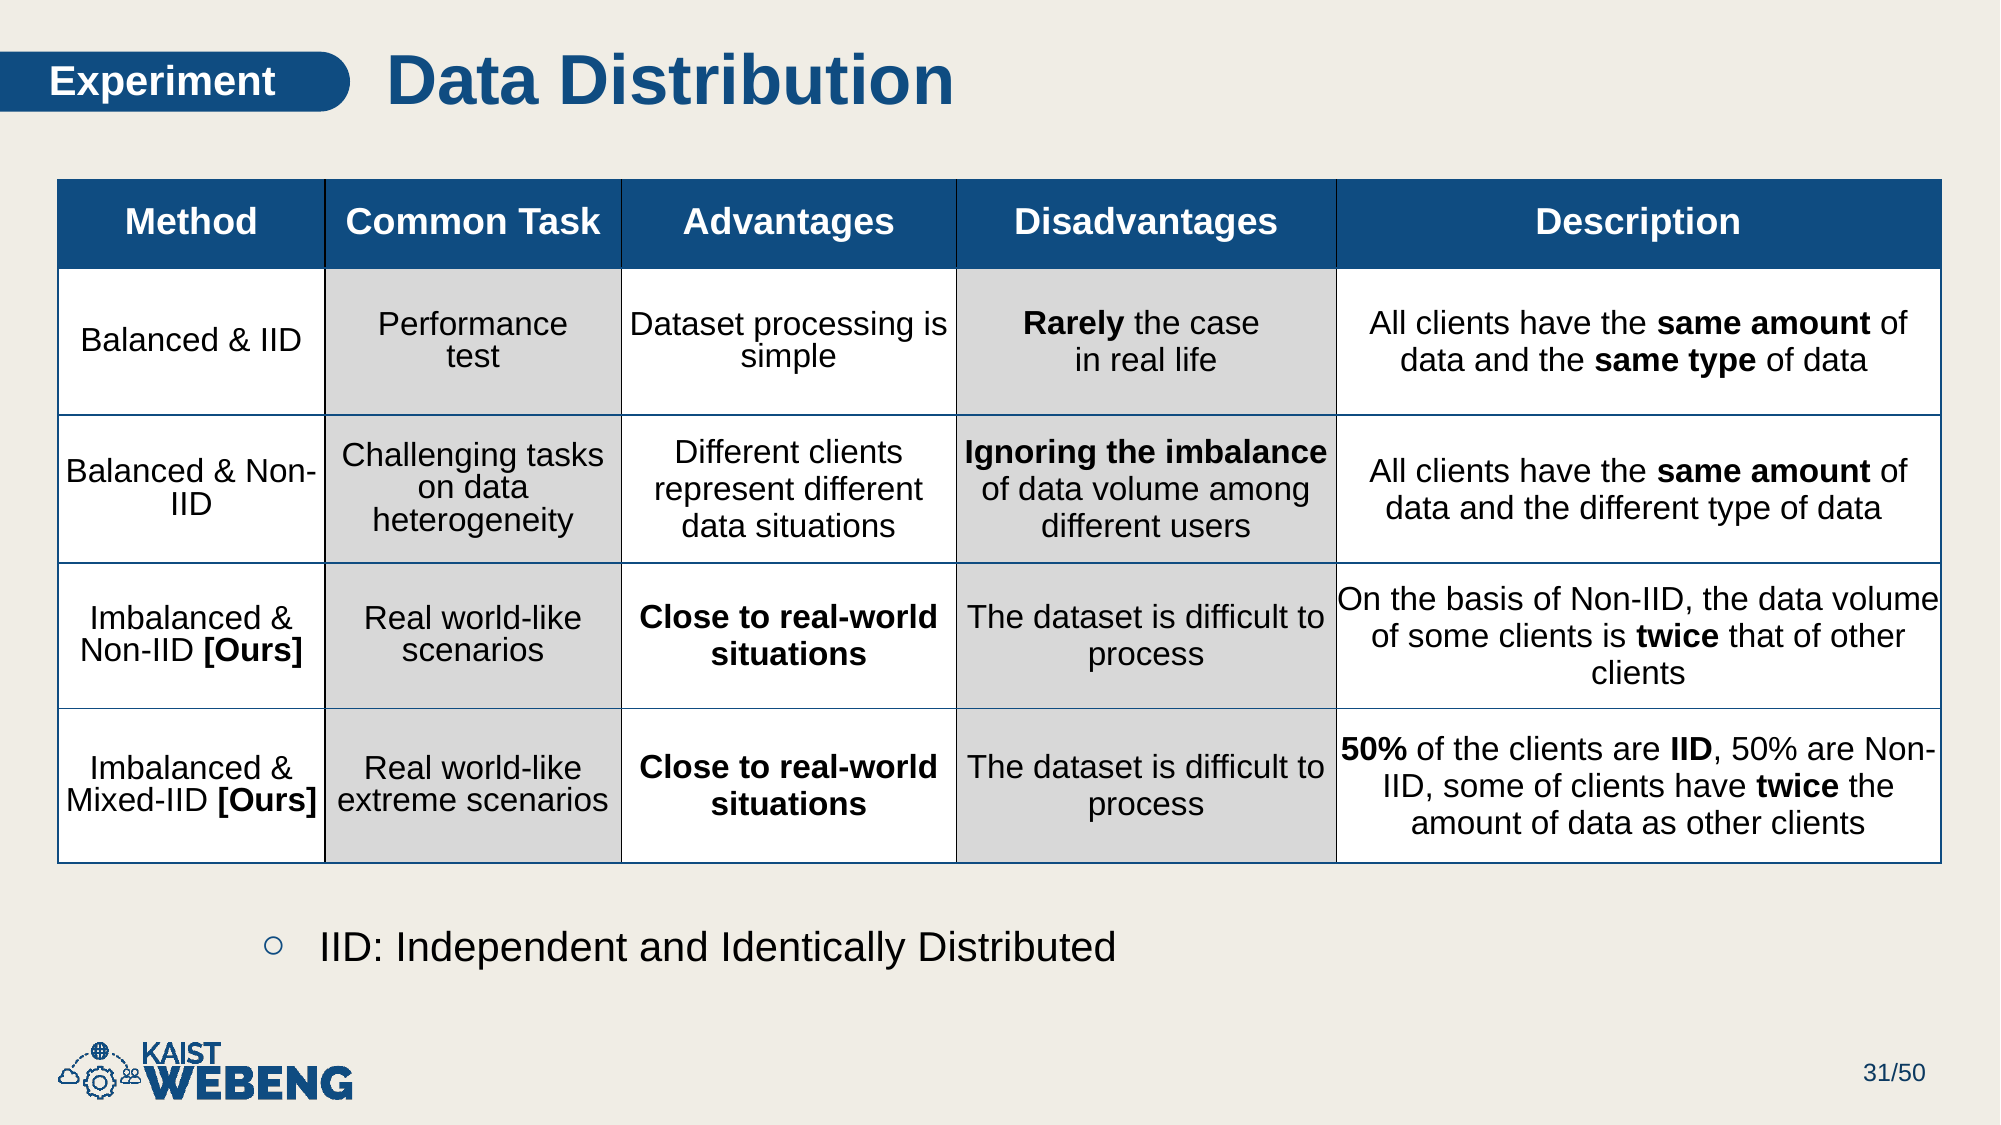

# Data Distribution
Experiment
| Method | Common Task | Advantages | Disadvantages | Description |
| --- | --- | --- | --- | --- |
| Balanced & IID | Performance test | Dataset processing is simple | Rarely the case in real life | All clients have the same amount of data and the same type of data |
| Balanced & Non-IID | Challenging tasks on data heterogeneity | Different clients represent different data situations | Ignoring the imbalance of data volume among different users | All clients have the same amount of data and the different type of data |
| Imbalanced & Non-IID [Ours] | Real world-like scenarios | Close to real-world situations | The dataset is difficult to process | On the basis of Non-IID, the data volume of some clients is twice that of other clients |
| Imbalanced & Mixed-IID [Ours] | Real world-like extreme scenarios | Close to real-world situations | The dataset is difficult to process | 50% of the clients are IID, 50% are Non-IID, some of clients have twice the amount of data as other clients |
IID: Independent and Identically Distributed
31/50